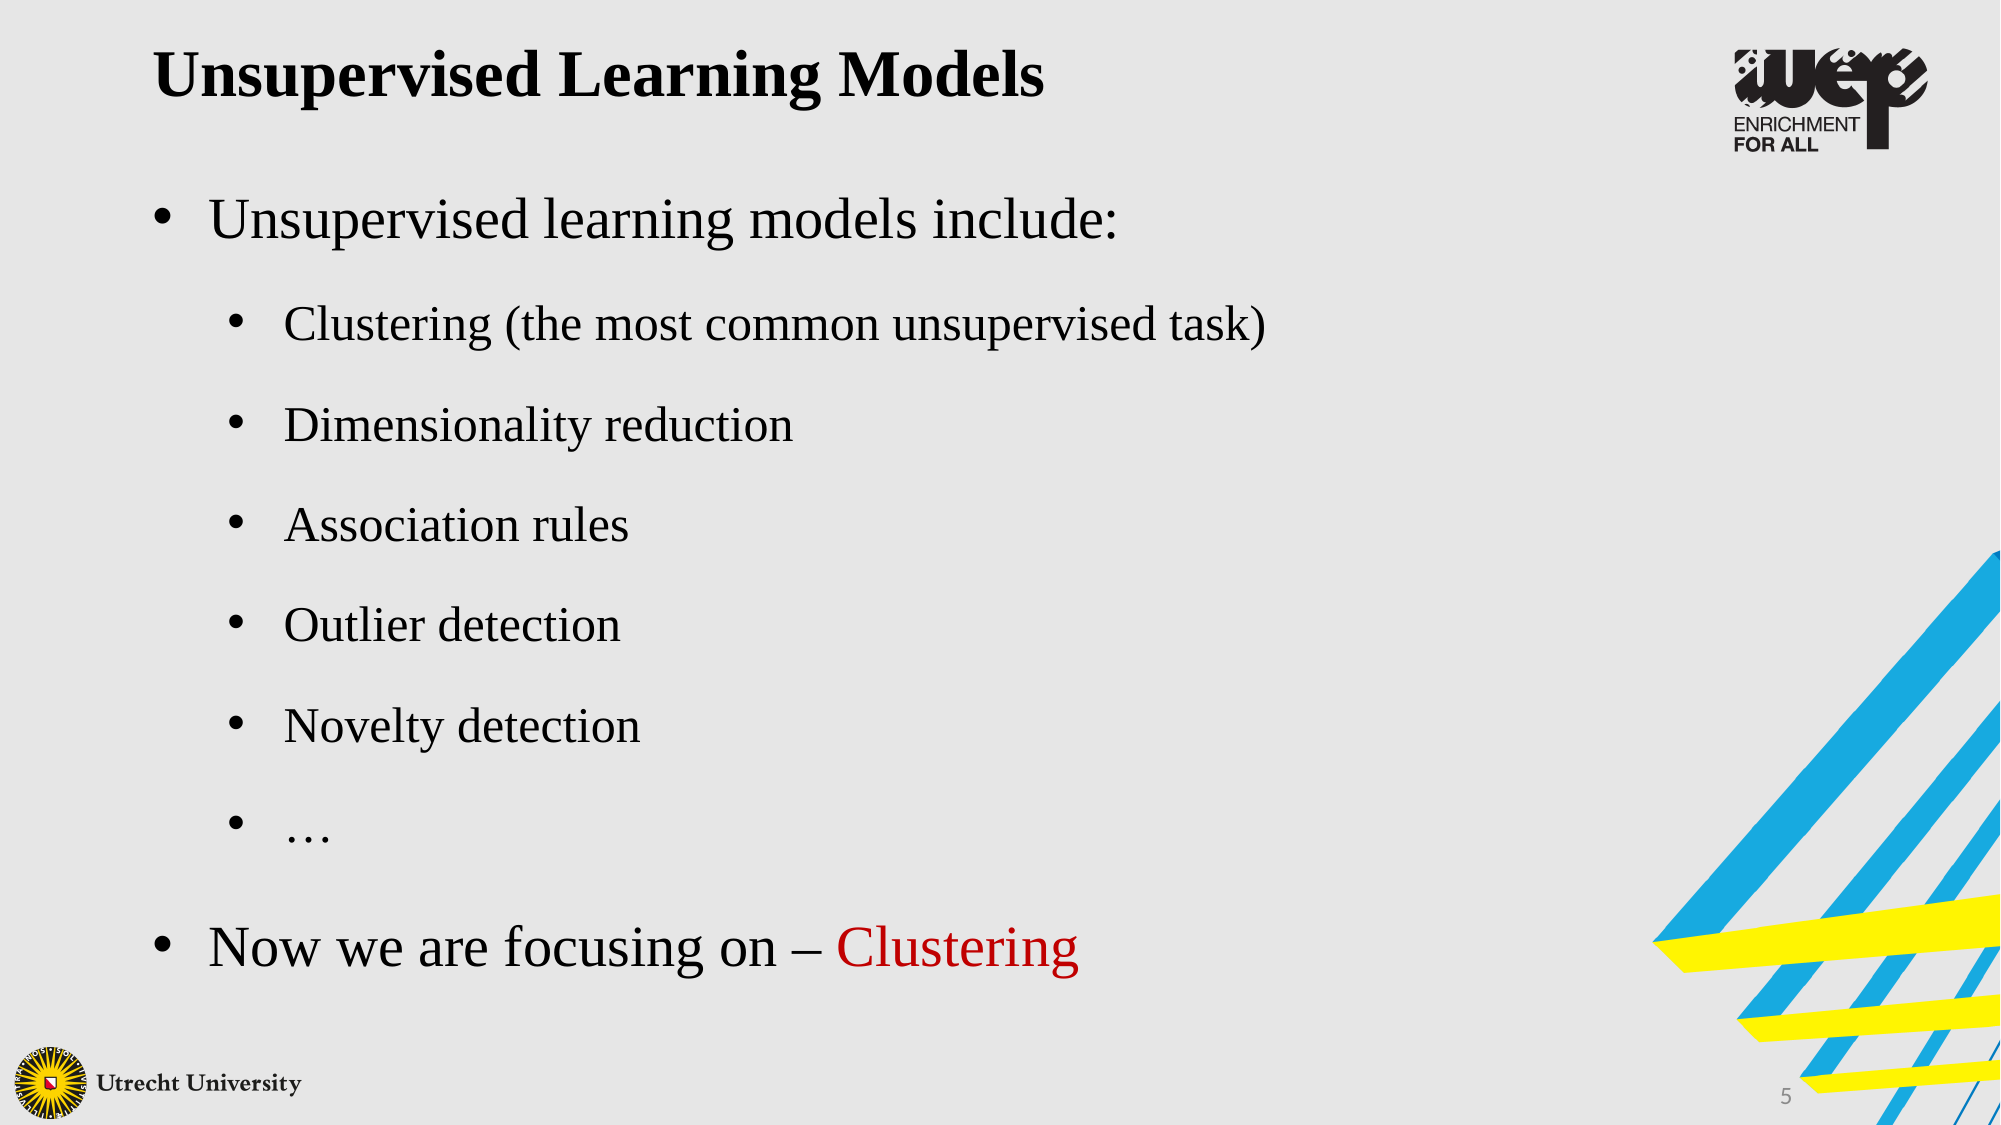

Unsupervised Learning Models
Unsupervised learning models include:
Clustering (the most common unsupervised task)
Dimensionality reduction
Association rules
Outlier detection
Novelty detection
…
Now we are focusing on – Clustering
5